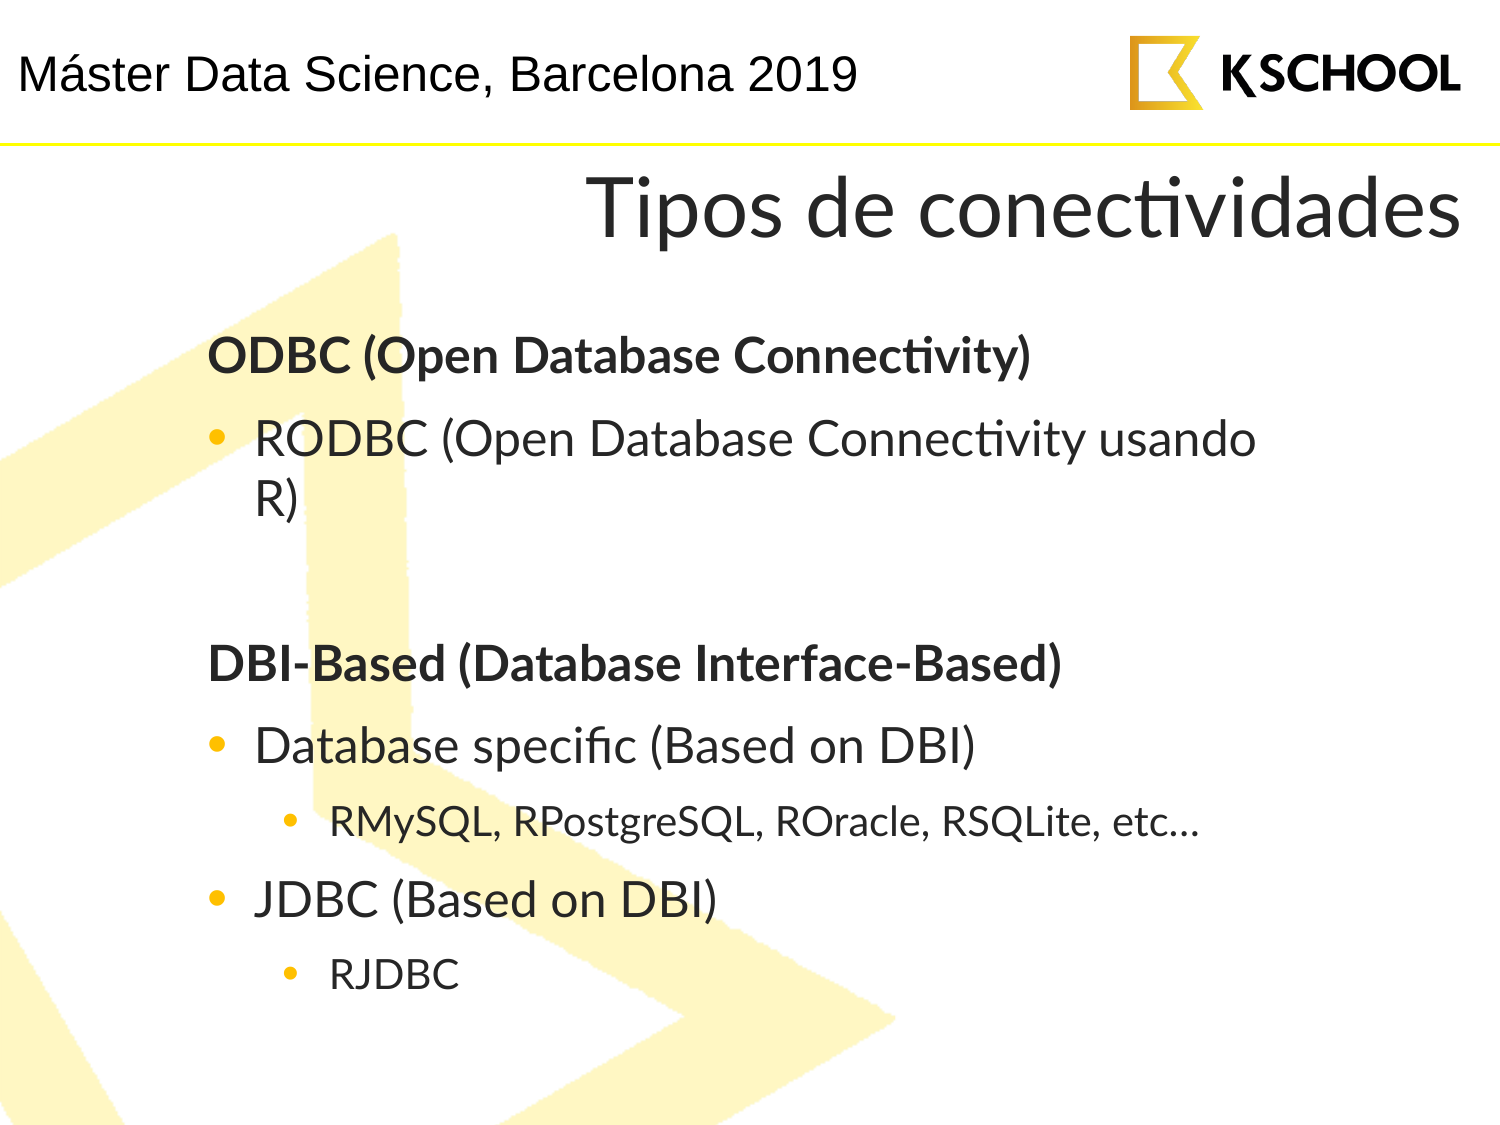

# Tipos de conectividades
ODBC (Open Database Connectivity)
RODBC (Open Database Connectivity usando R)

DBI-Based (Database Interface-Based)
Database specific (Based on DBI)
RMySQL, RPostgreSQL, ROracle, RSQLite, etc…
JDBC (Based on DBI)
RJDBC